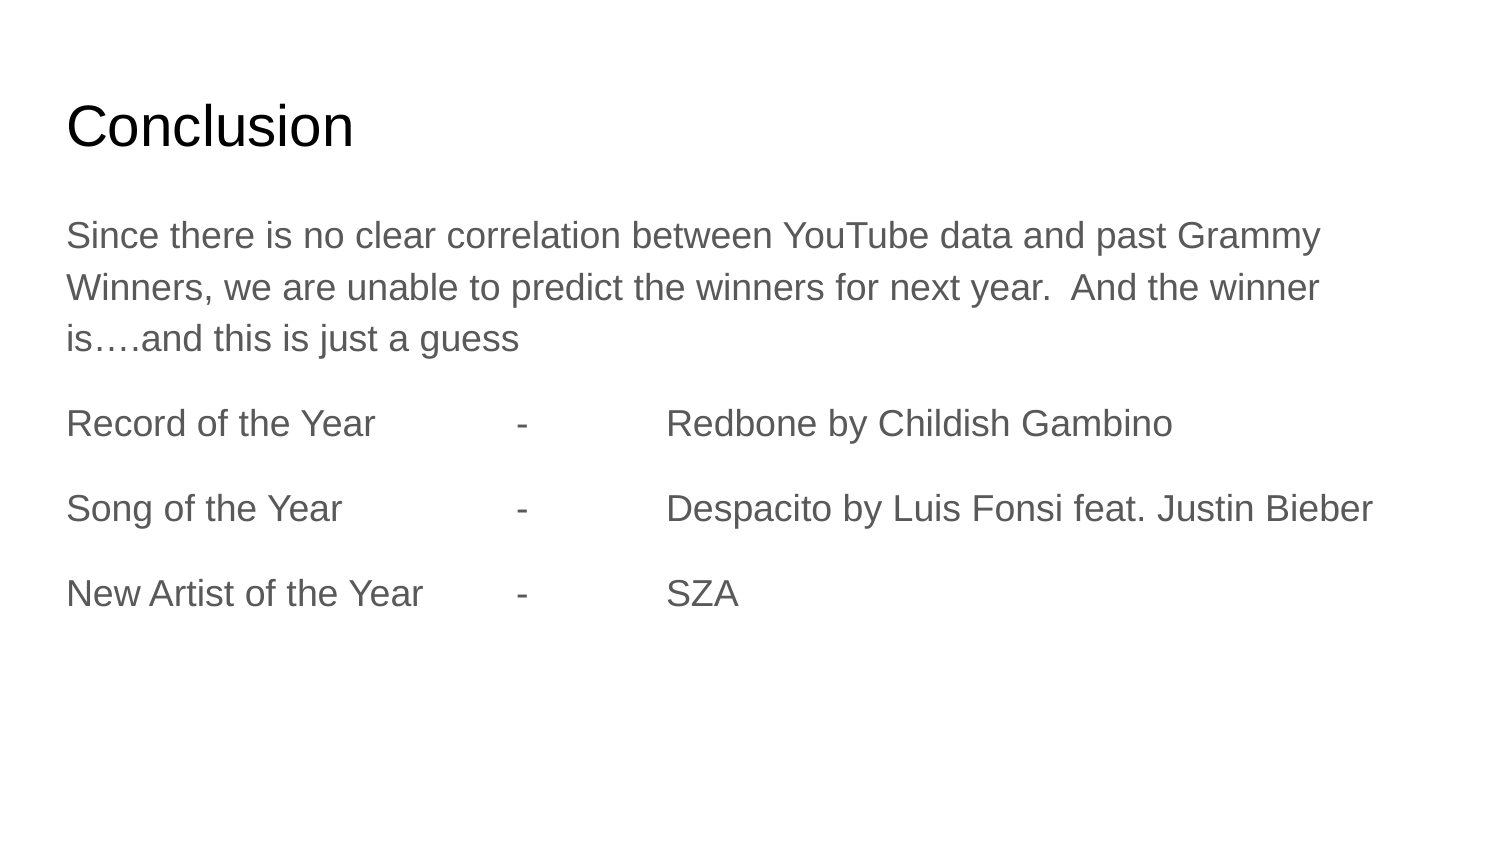

# Conclusion
Since there is no clear correlation between YouTube data and past Grammy Winners, we are unable to predict the winners for next year.  And the winner is….and this is just a guess
Record of the Year	-	Redbone by Childish Gambino
Song of the Year		-	Despacito by Luis Fonsi feat. Justin Bieber
New Artist of the Year	- 	SZA